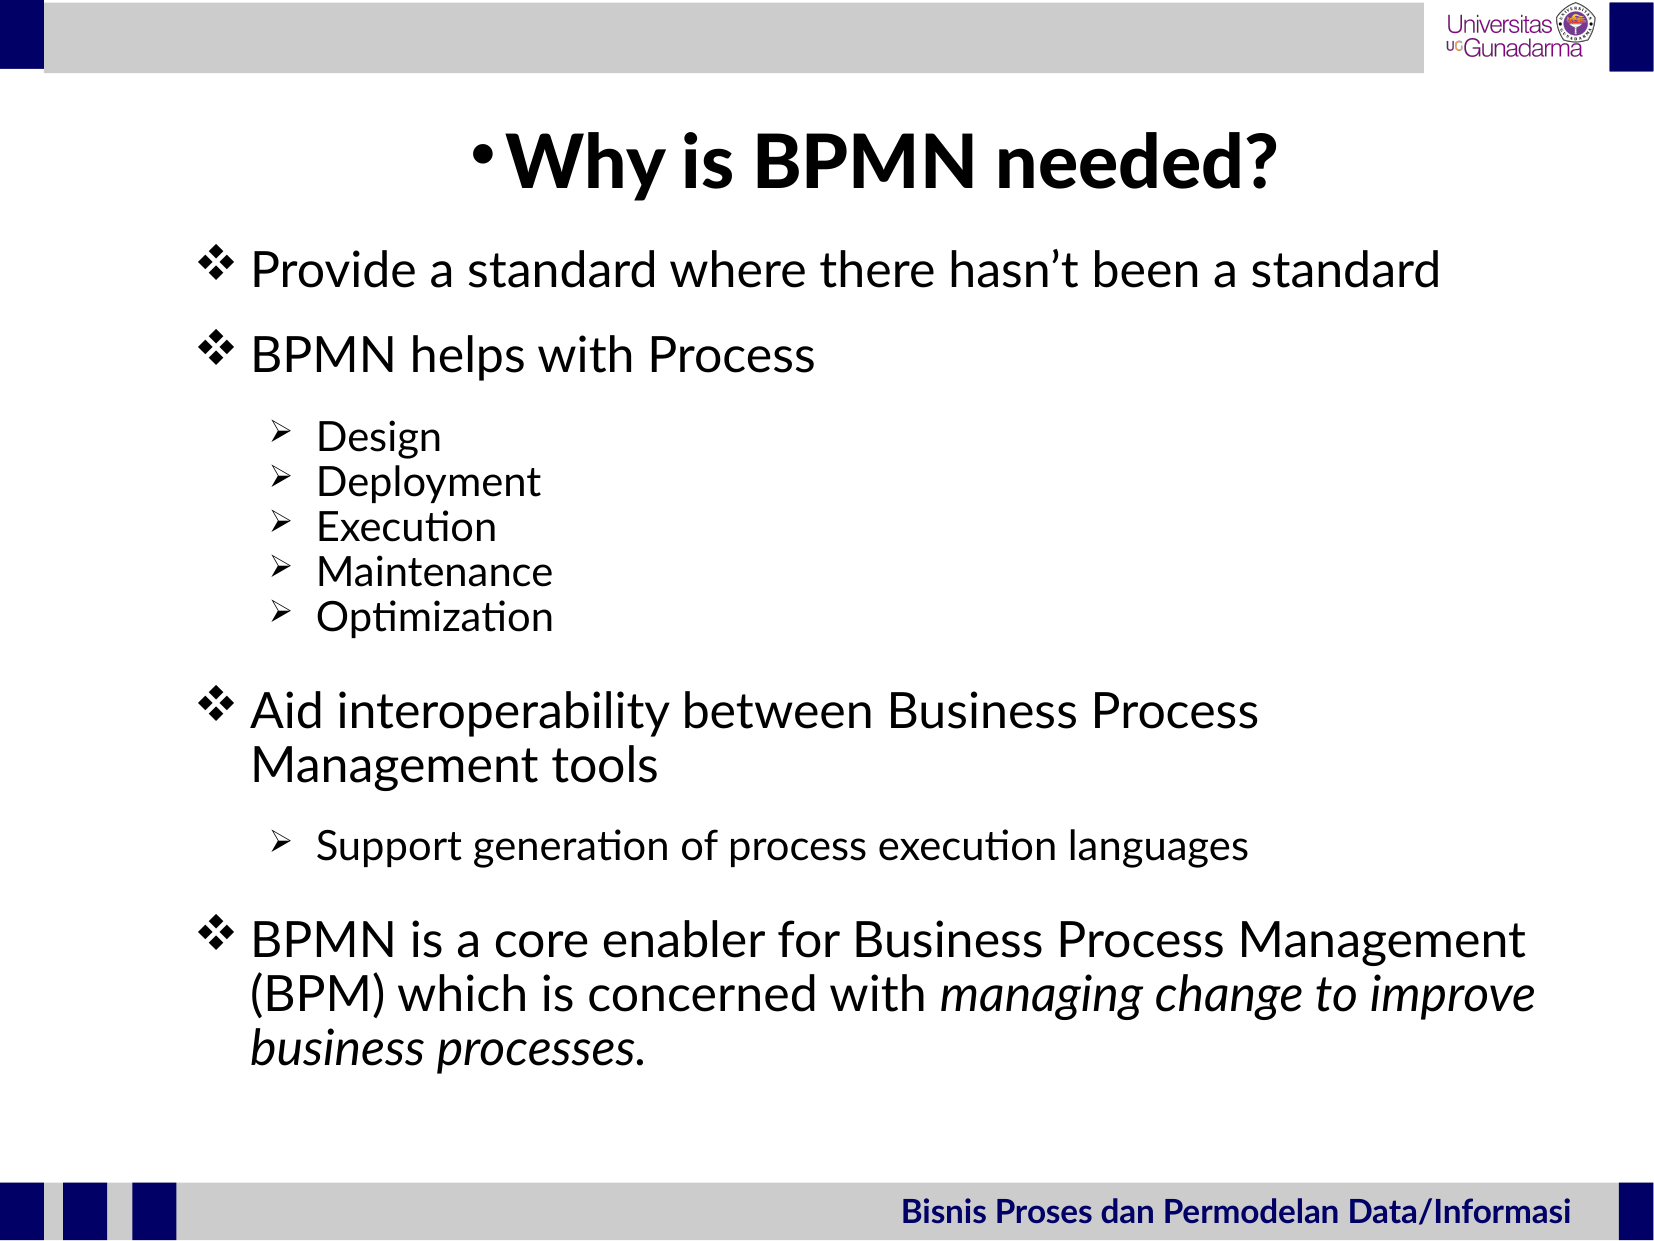

Why is BPMN needed?
Provide a standard where there hasn’t been a standard
BPMN helps with Process
Design
Deployment
Execution
Maintenance
Optimization

Aid interoperability between Business Process Management tools
Support generation of process execution languages

BPMN is a core enabler for Business Process Management (BPM) which is concerned with managing change to improve business processes.